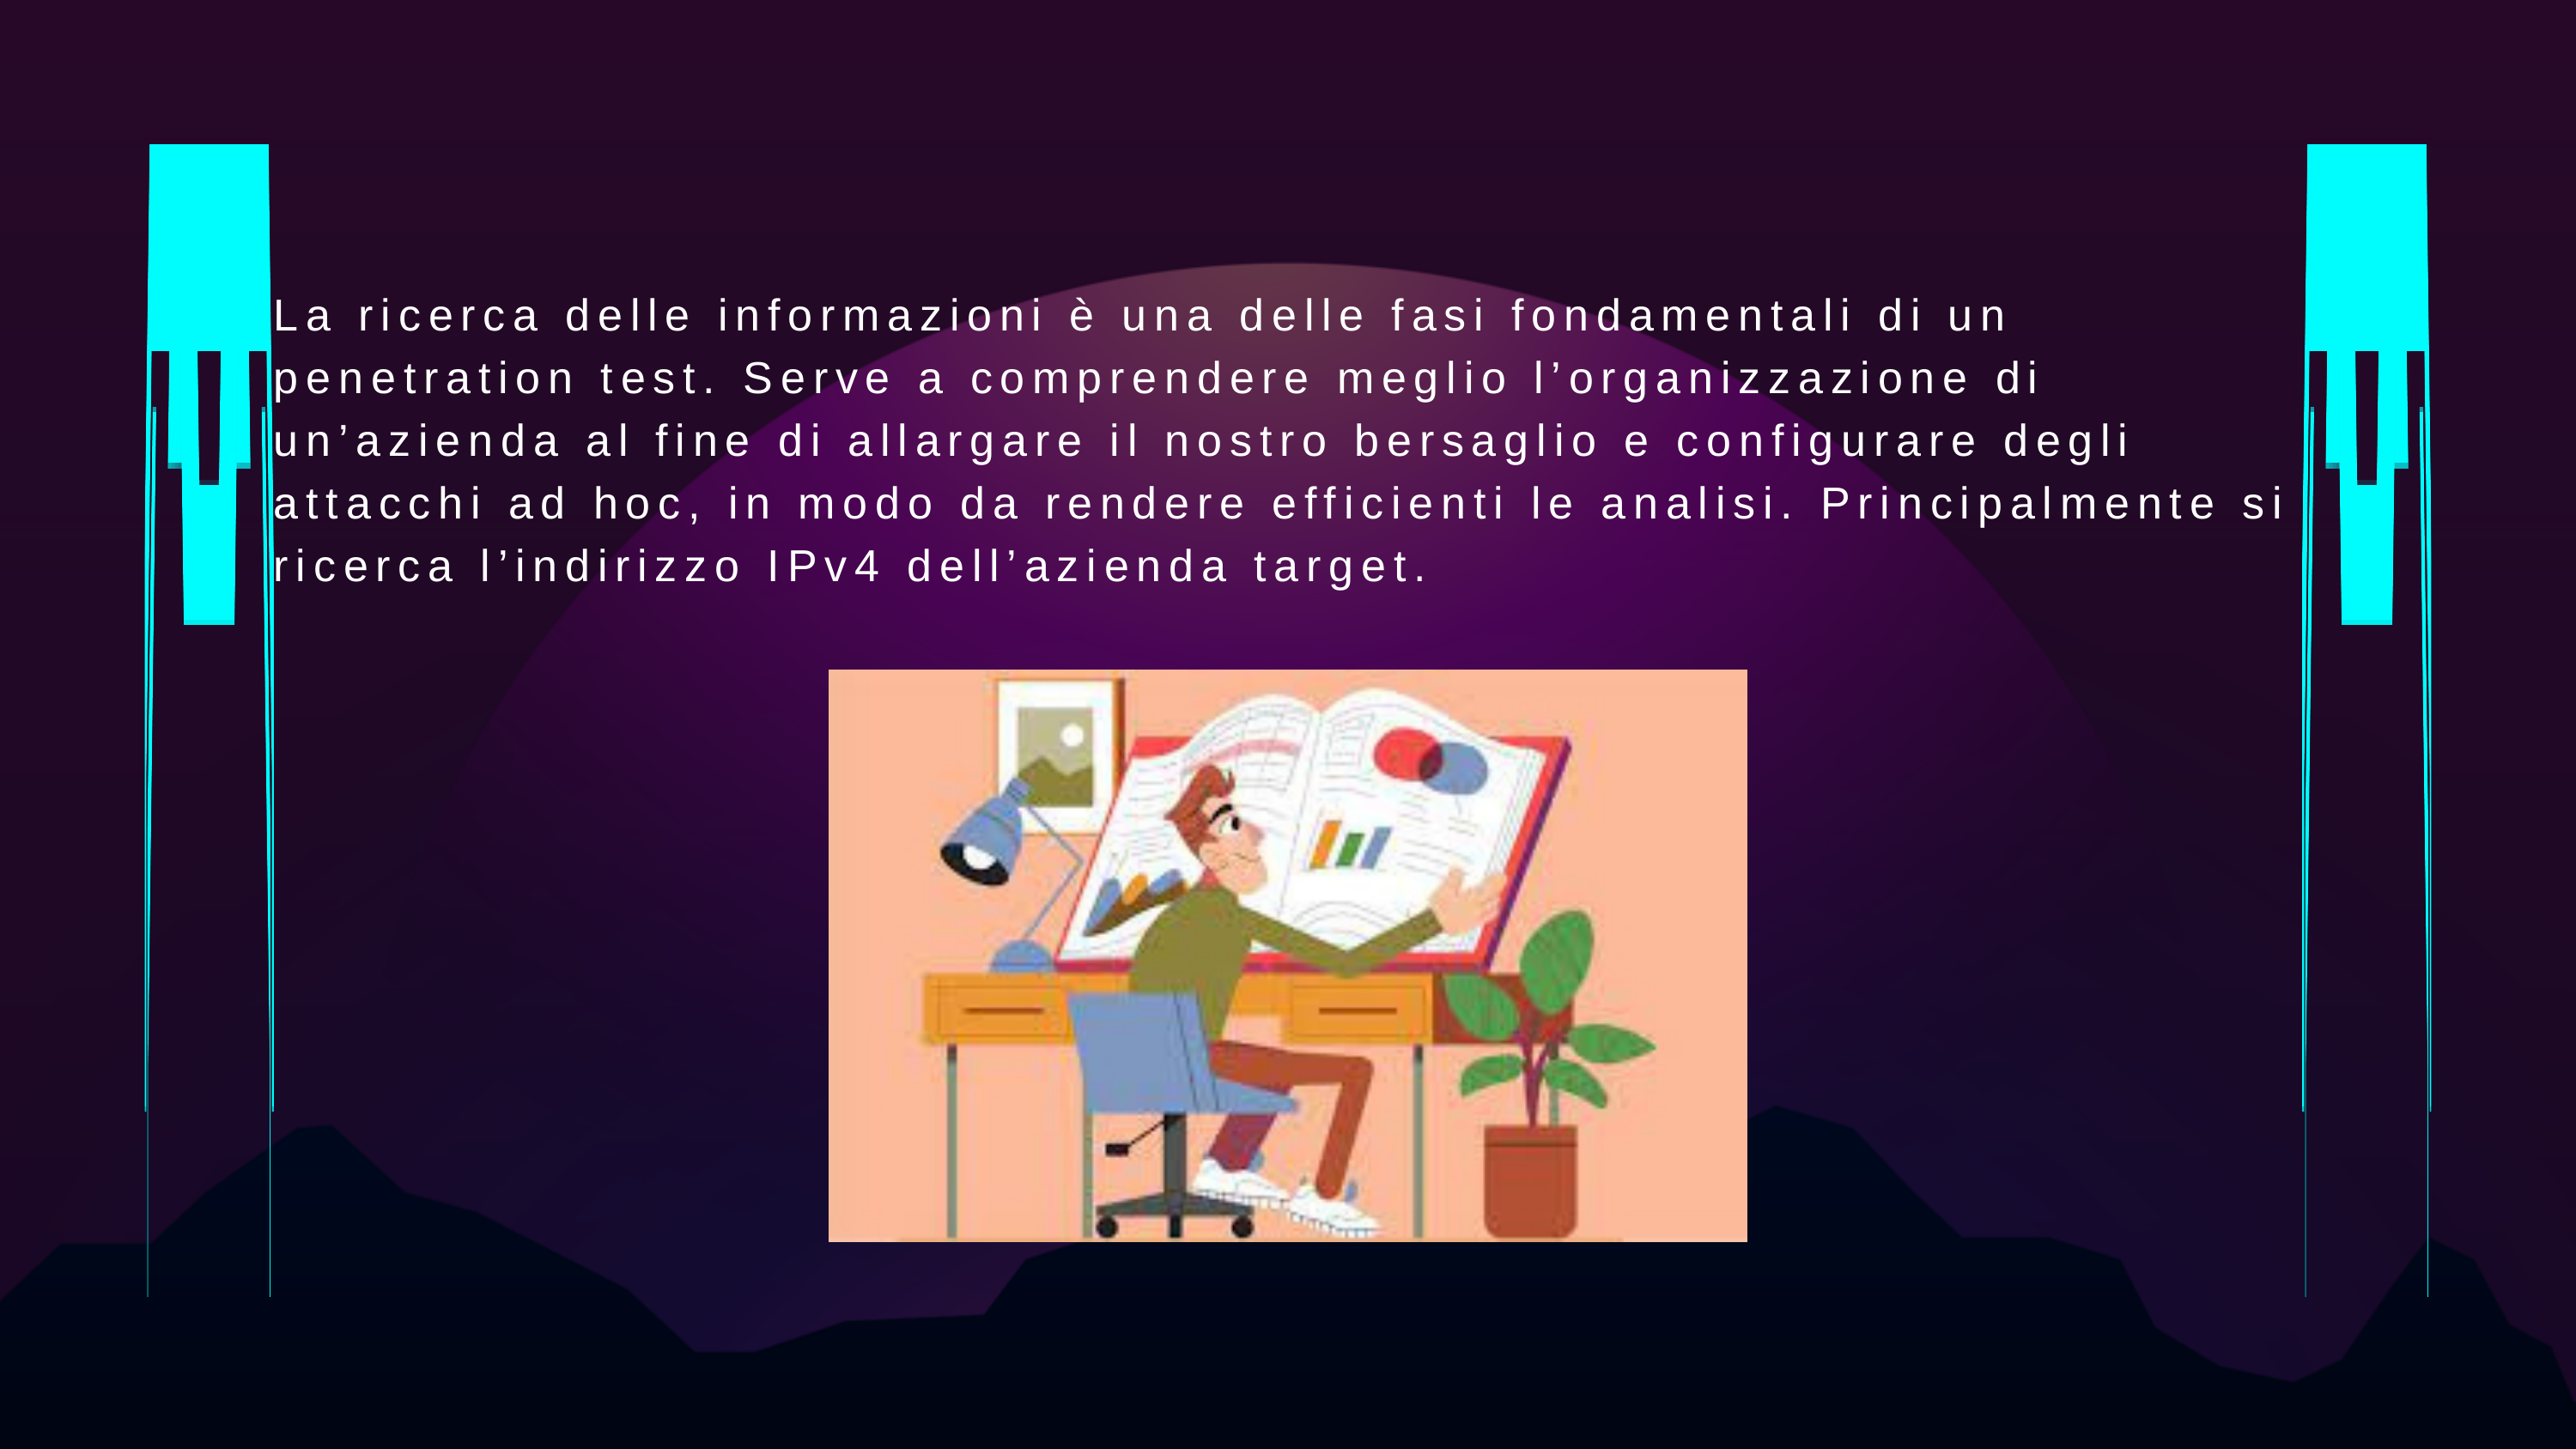

La ricerca delle informazioni è una delle fasi fondamentali di un penetration test. Serve a comprendere meglio l’organizzazione di un’azienda al fine di allargare il nostro bersaglio e configurare degli attacchi ad hoc, in modo da rendere efficienti le analisi. Principalmente si ricerca l’indirizzo IPv4 dell’azienda target.